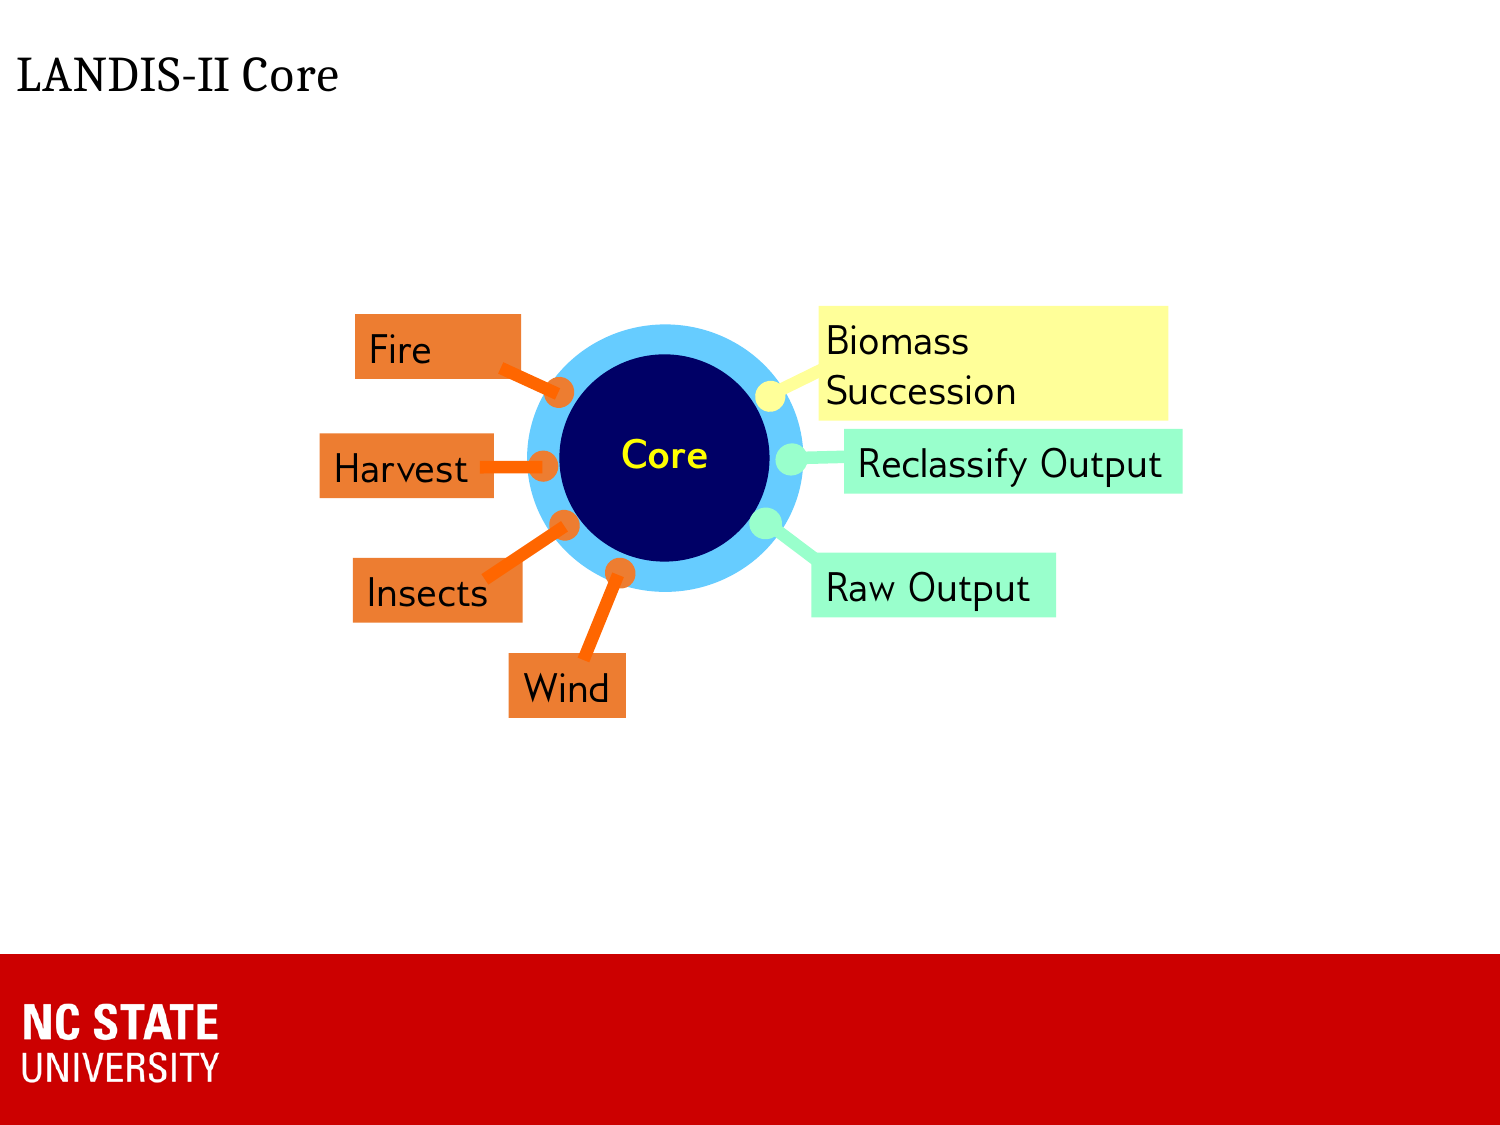

LANDIS-II Core
Biomass Succession
Fire

Core

Reclassify Output
Harvest

Raw Output

Insects

Wind